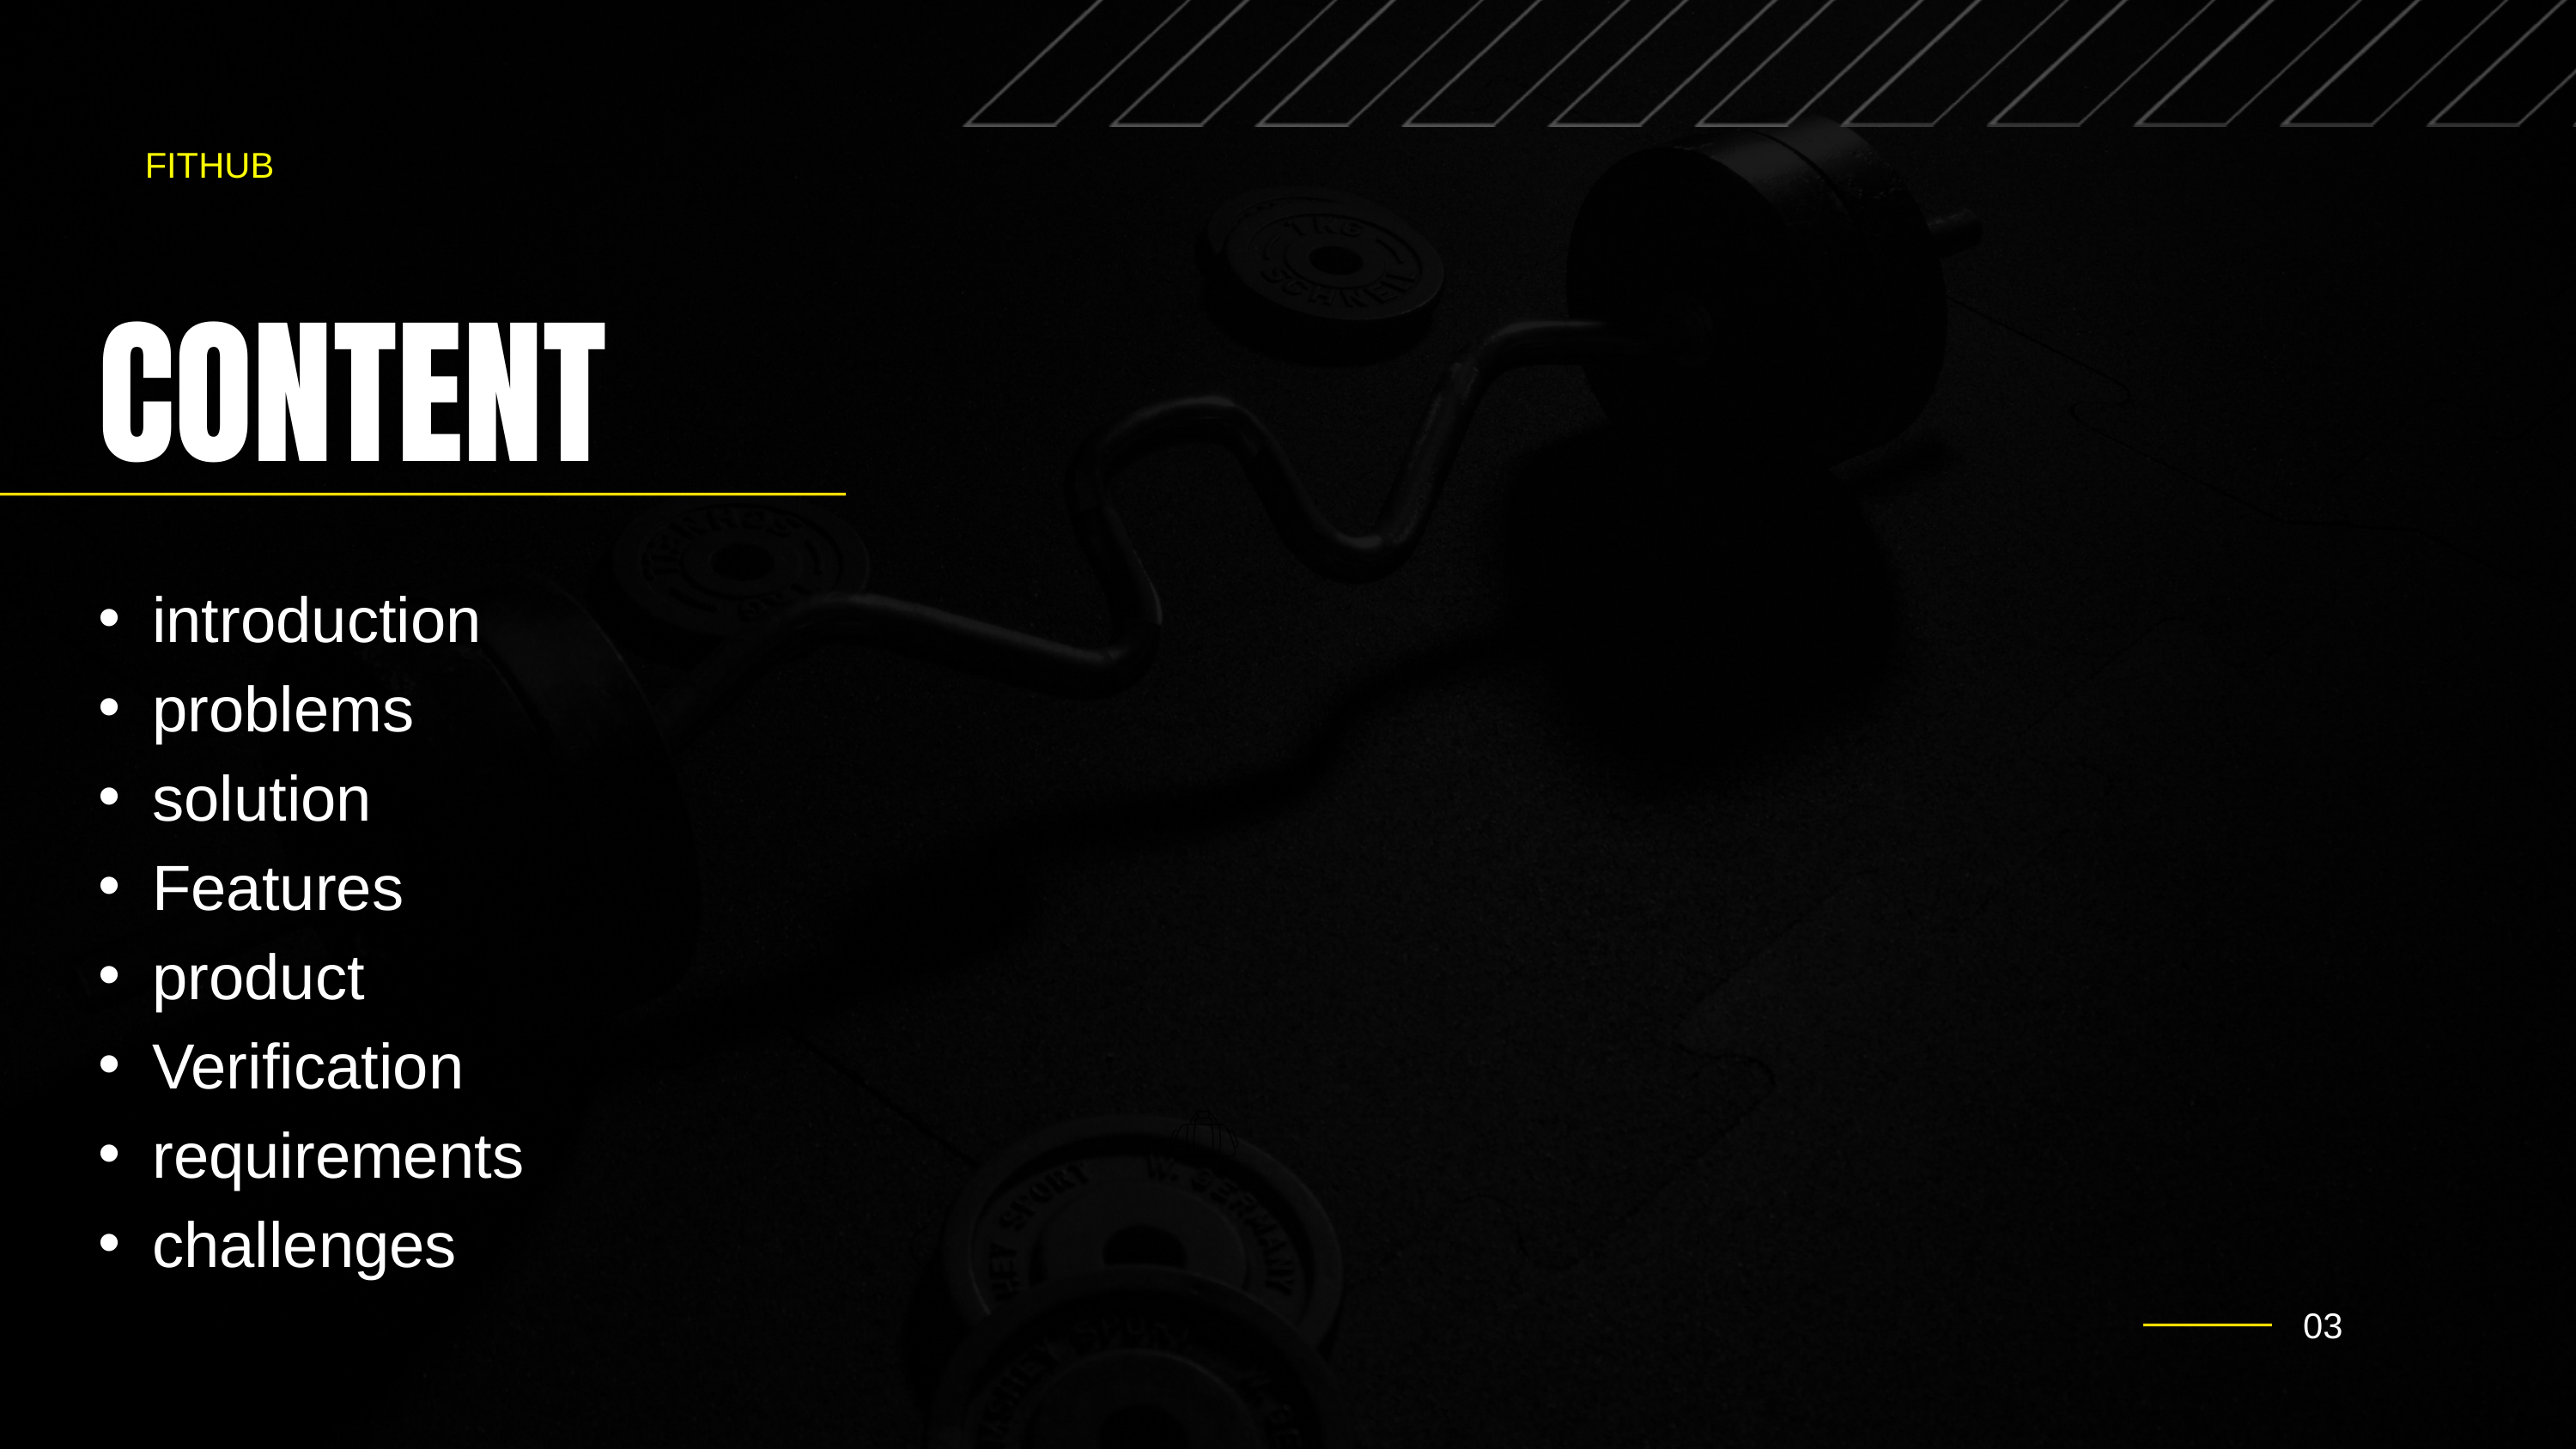

FITHUB
CONTENT

introduction
problems
solution
Features
product
Verification
requirements
challenges

03